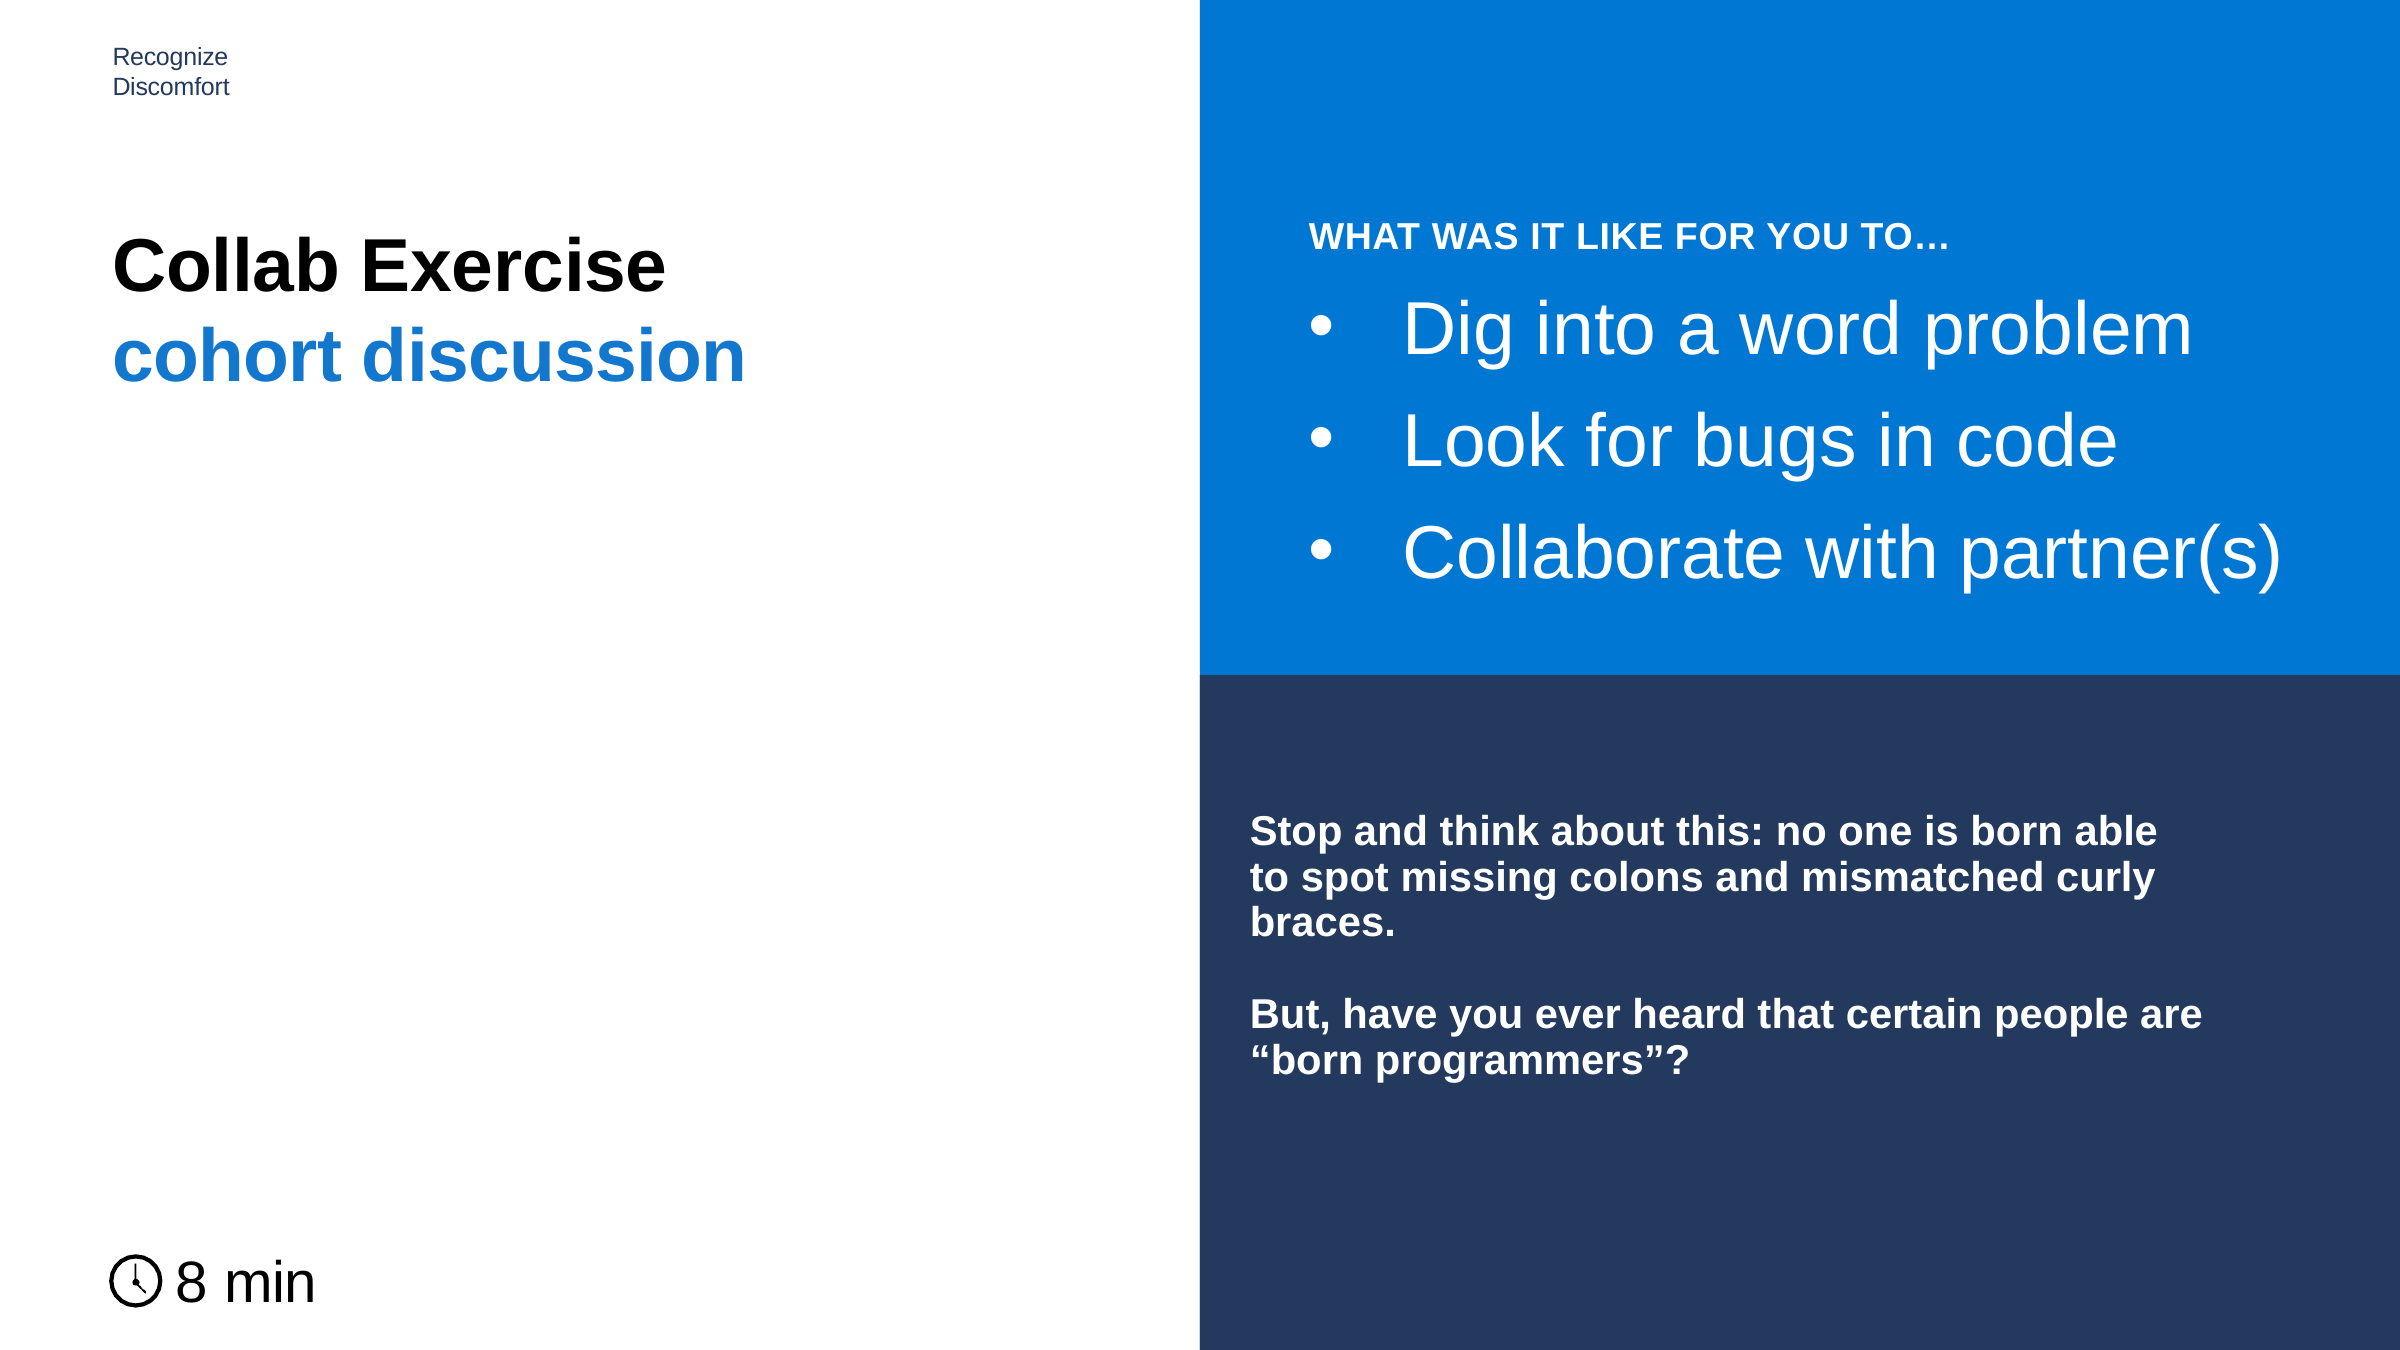

Recognize Discomfort
WHAT WAS IT LIKE FOR YOU TO…
Dig into a word problem
Look for bugs in code
Collaborate with partner(s)
# Collab Exercise cohort discussion

Stop and think about this: no one is born able to spot missing colons and mismatched curly braces.
But, have you ever heard that certain people are “born programmers”?
8 min

35